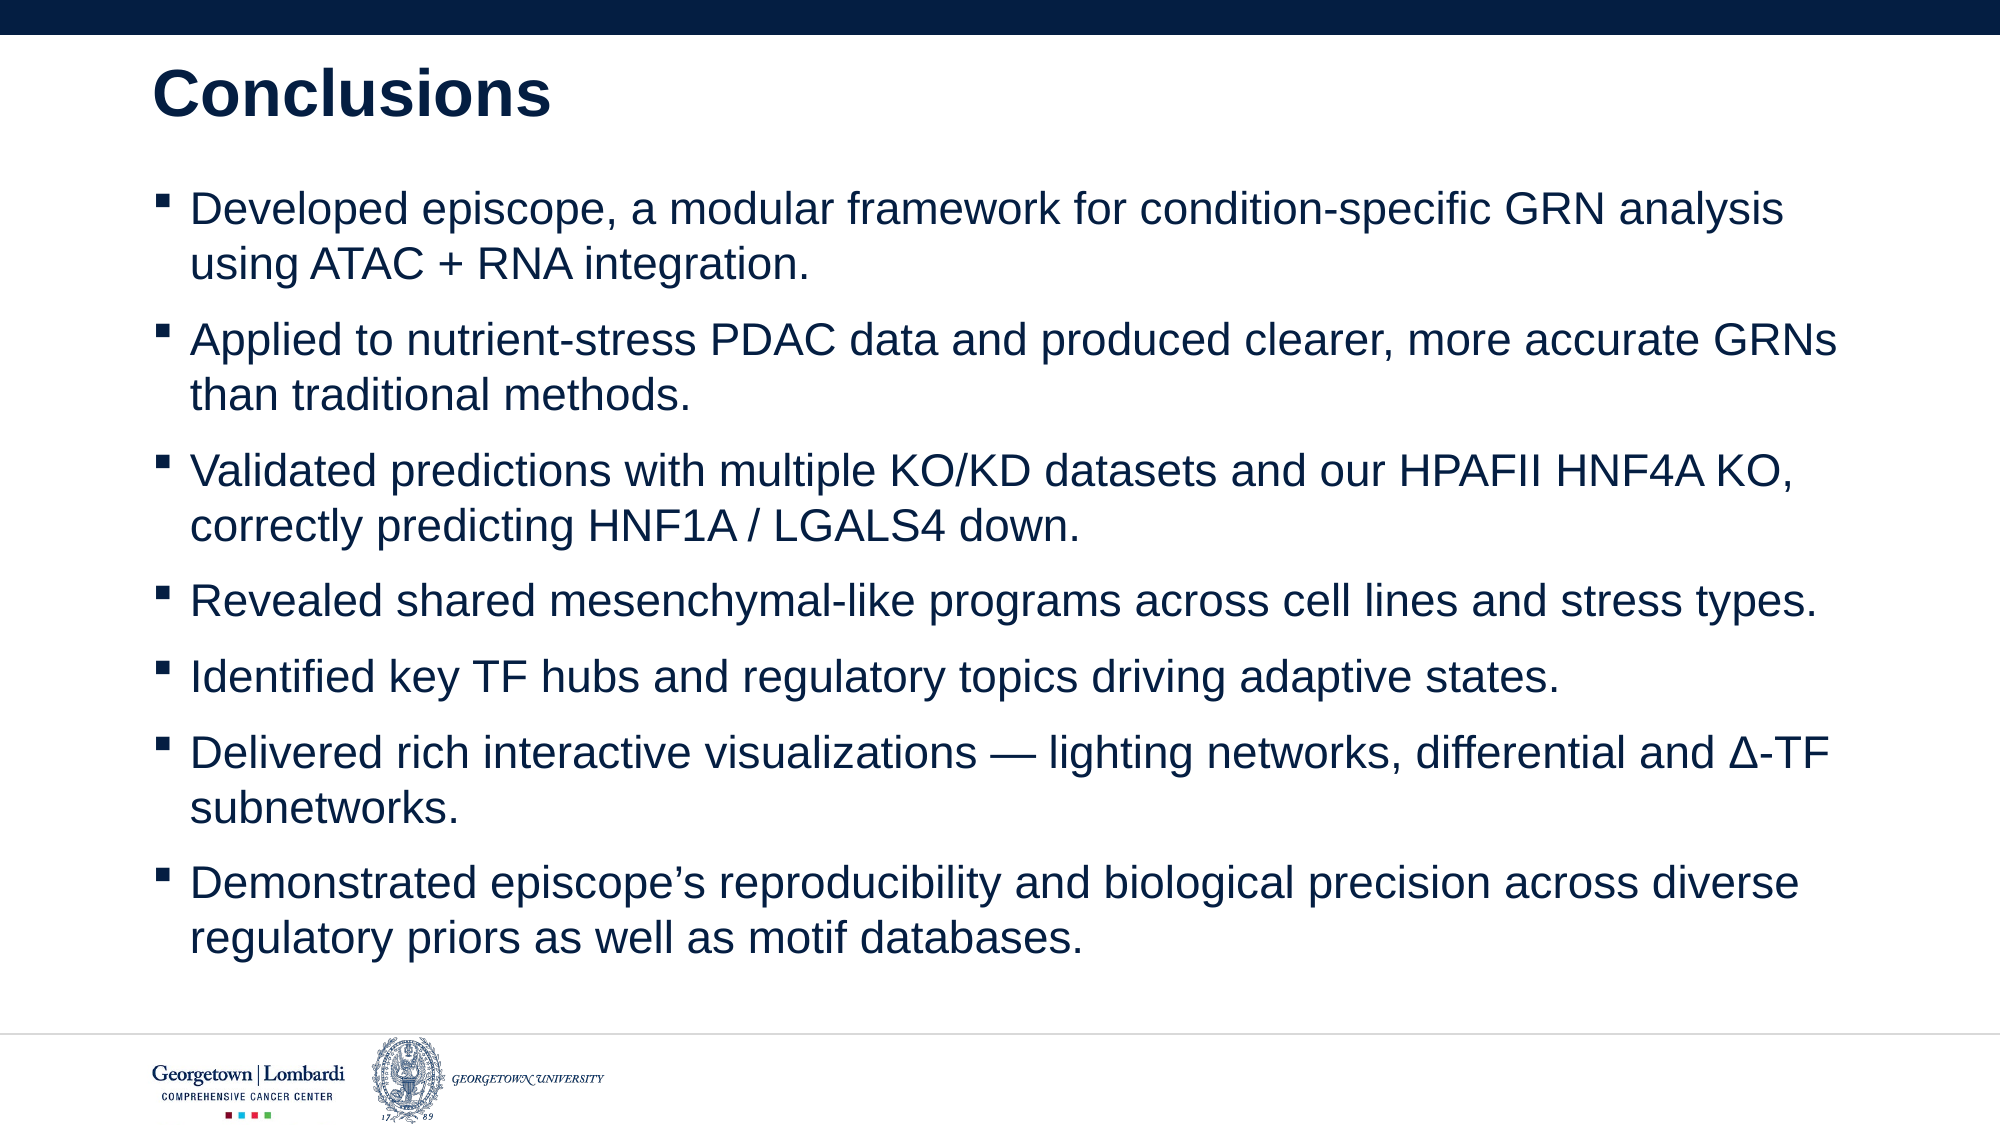

# Conclusions
Developed episcope, a modular framework for condition-specific GRN analysis using ATAC + RNA integration.
Applied to nutrient-stress PDAC data and produced clearer, more accurate GRNs than traditional methods.
Validated predictions with multiple KO/KD datasets and our HPAFII HNF4A KO, correctly predicting HNF1A / LGALS4 down.
Revealed shared mesenchymal-like programs across cell lines and stress types.
Identified key TF hubs and regulatory topics driving adaptive states.
Delivered rich interactive visualizations — lighting networks, differential and Δ-TF subnetworks.
Demonstrated episcope’s reproducibility and biological precision across diverse regulatory priors as well as motif databases.